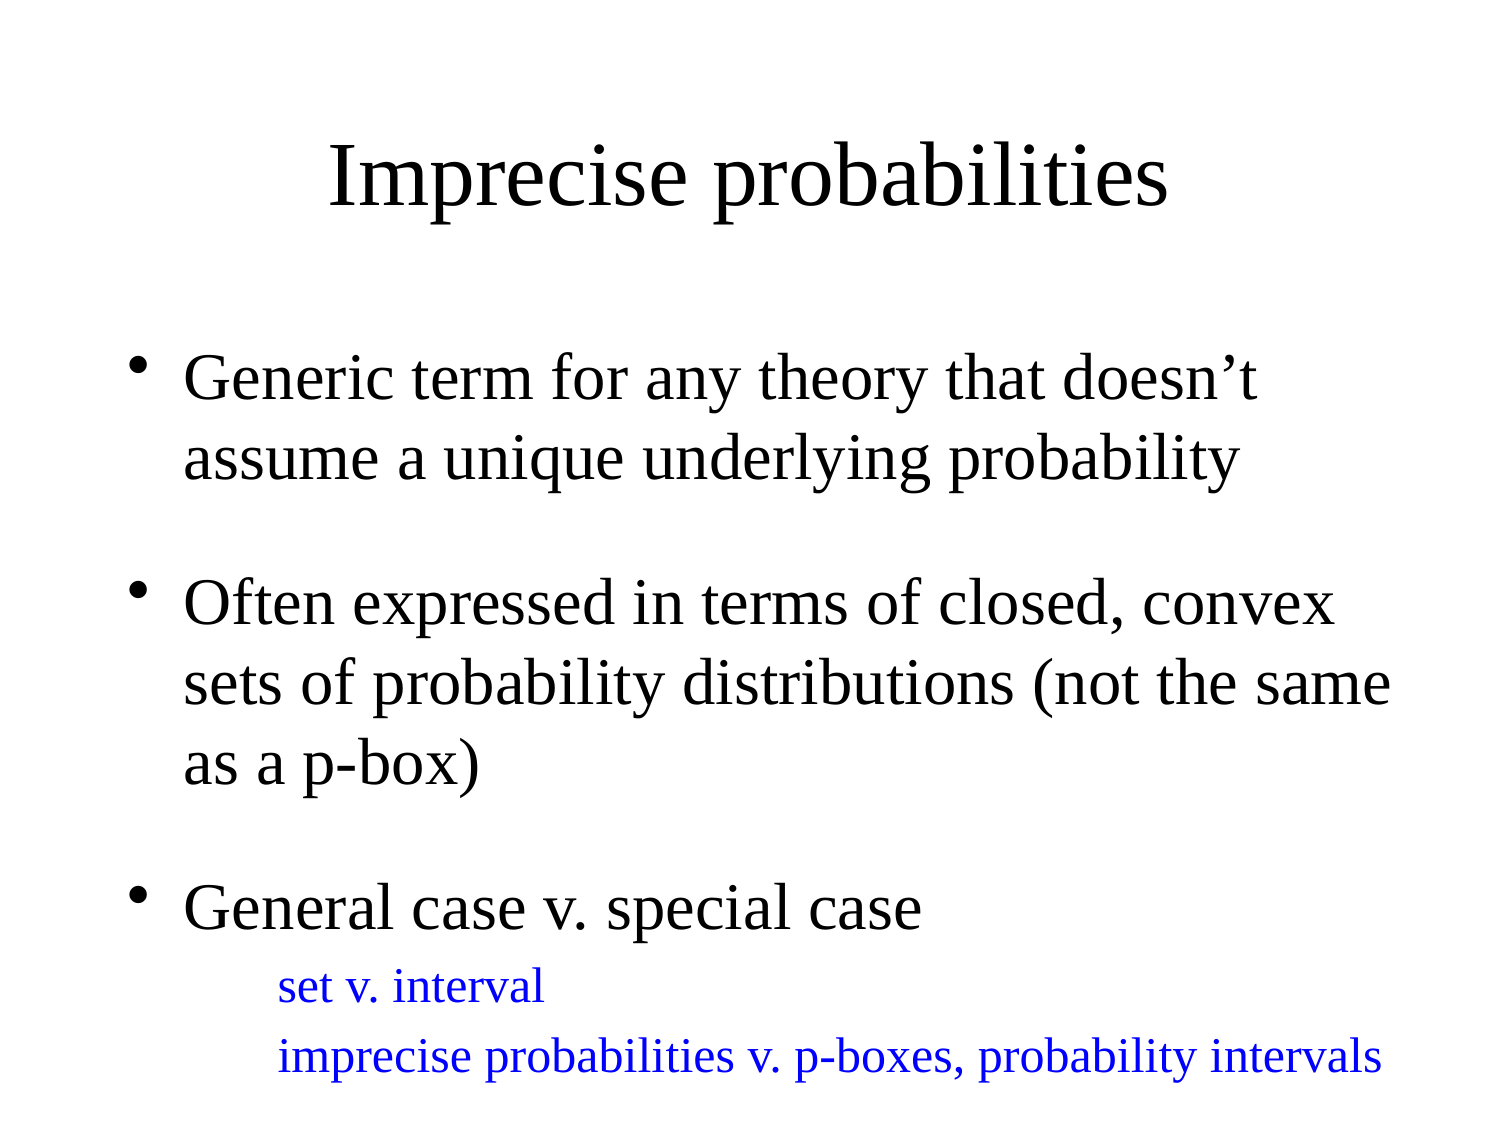

# Imprecise probabilities
Generic term for any theory that doesn’t assume a unique underlying probability

Often expressed in terms of closed, convex sets of probability distributions (not the same as a p-box)

General case v. special case
set v. interval
imprecise probabilities v. p-boxes, probability intervals